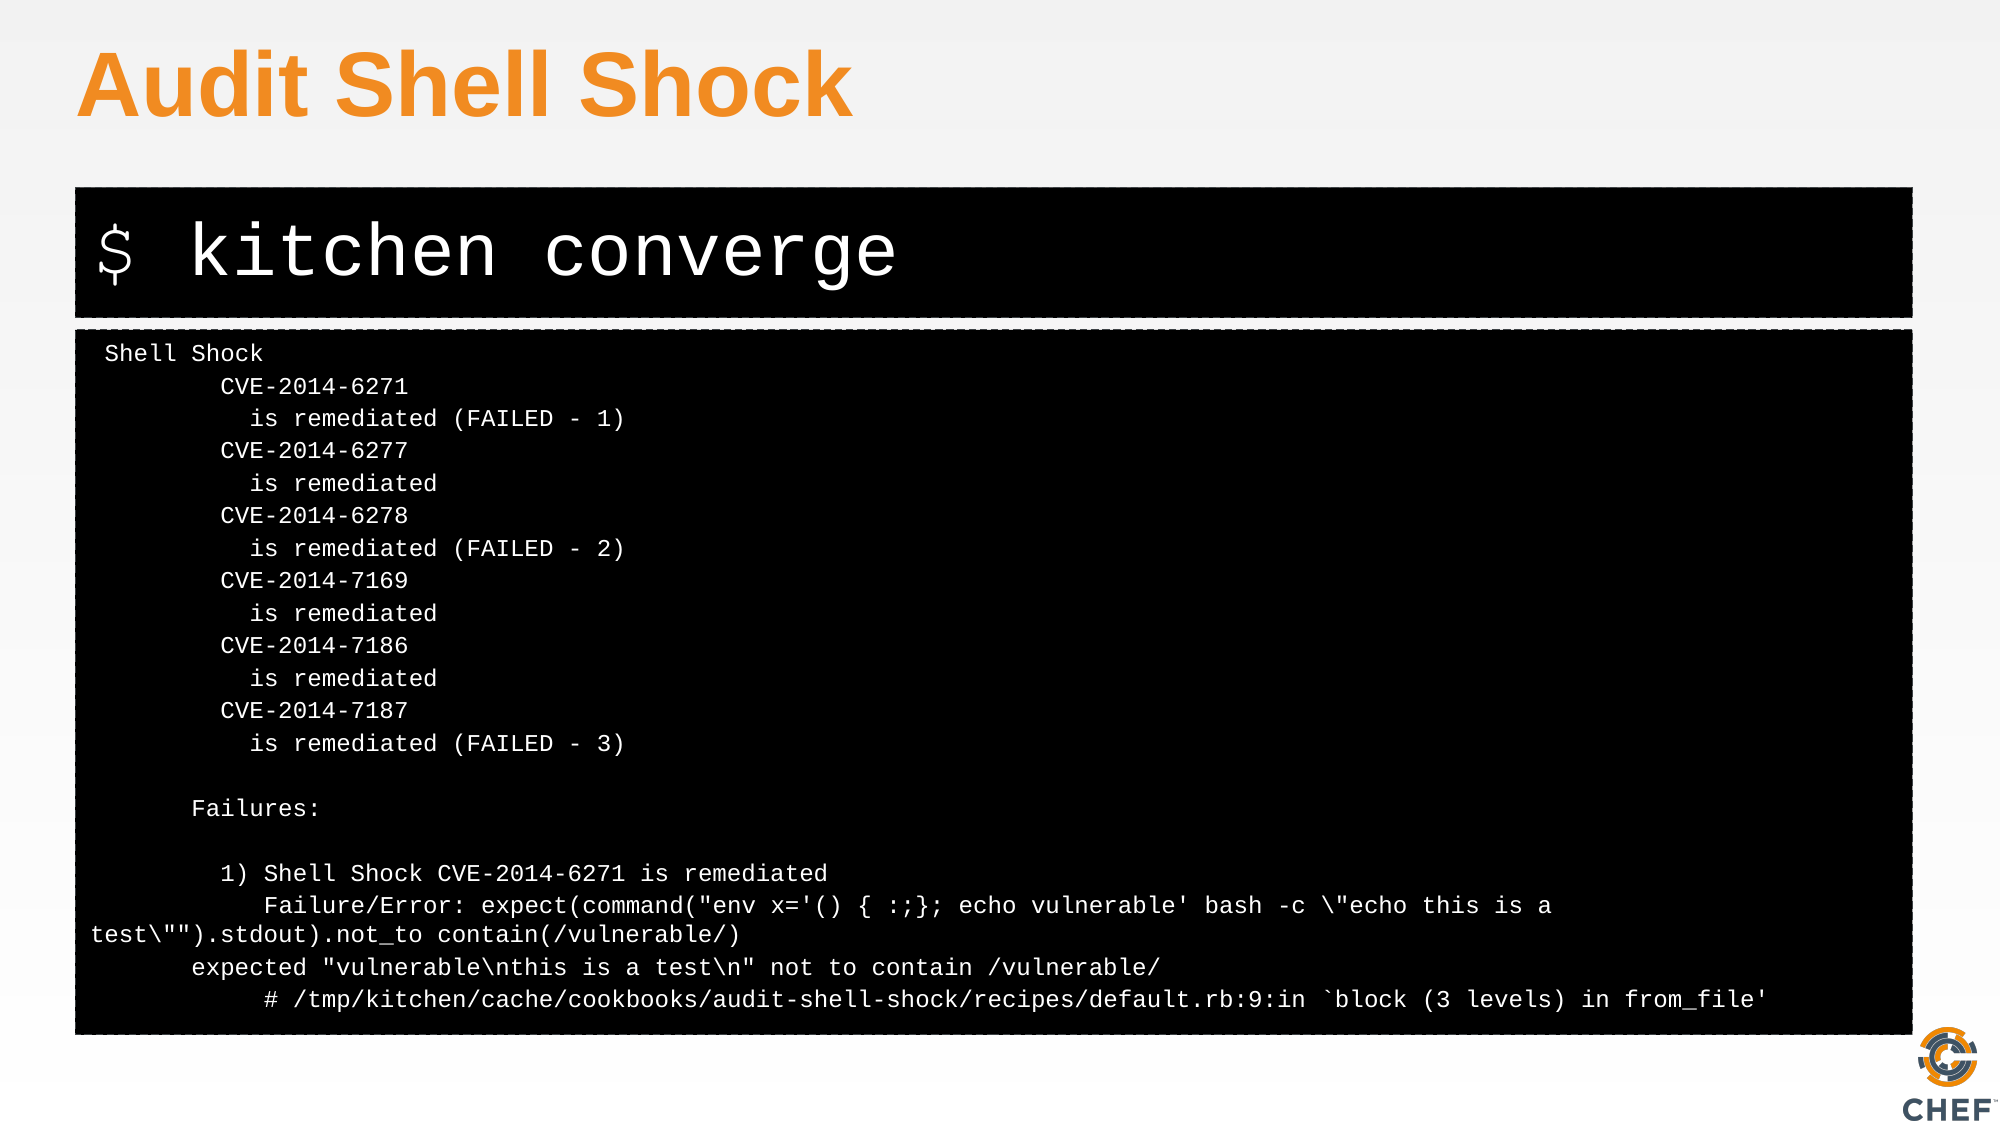

# Audit Shell Shock
kitchen converge
 Shell Shock
         CVE-2014-6271
           is remediated (FAILED - 1)
         CVE-2014-6277
           is remediated
         CVE-2014-6278
           is remediated (FAILED - 2)
         CVE-2014-7169
           is remediated
         CVE-2014-7186
           is remediated
         CVE-2014-7187
           is remediated (FAILED - 3)

       Failures:

         1) Shell Shock CVE-2014-6271 is remediated
            Failure/Error: expect(command("env x='() { :;}; echo vulnerable' bash -c \"echo this is a test\"").stdout).not_to contain(/vulnerable/)
       expected "vulnerable\nthis is a test\n" not to contain /vulnerable/
            # /tmp/kitchen/cache/cookbooks/audit-shell-shock/recipes/default.rb:9:in `block (3 levels) in from_file'